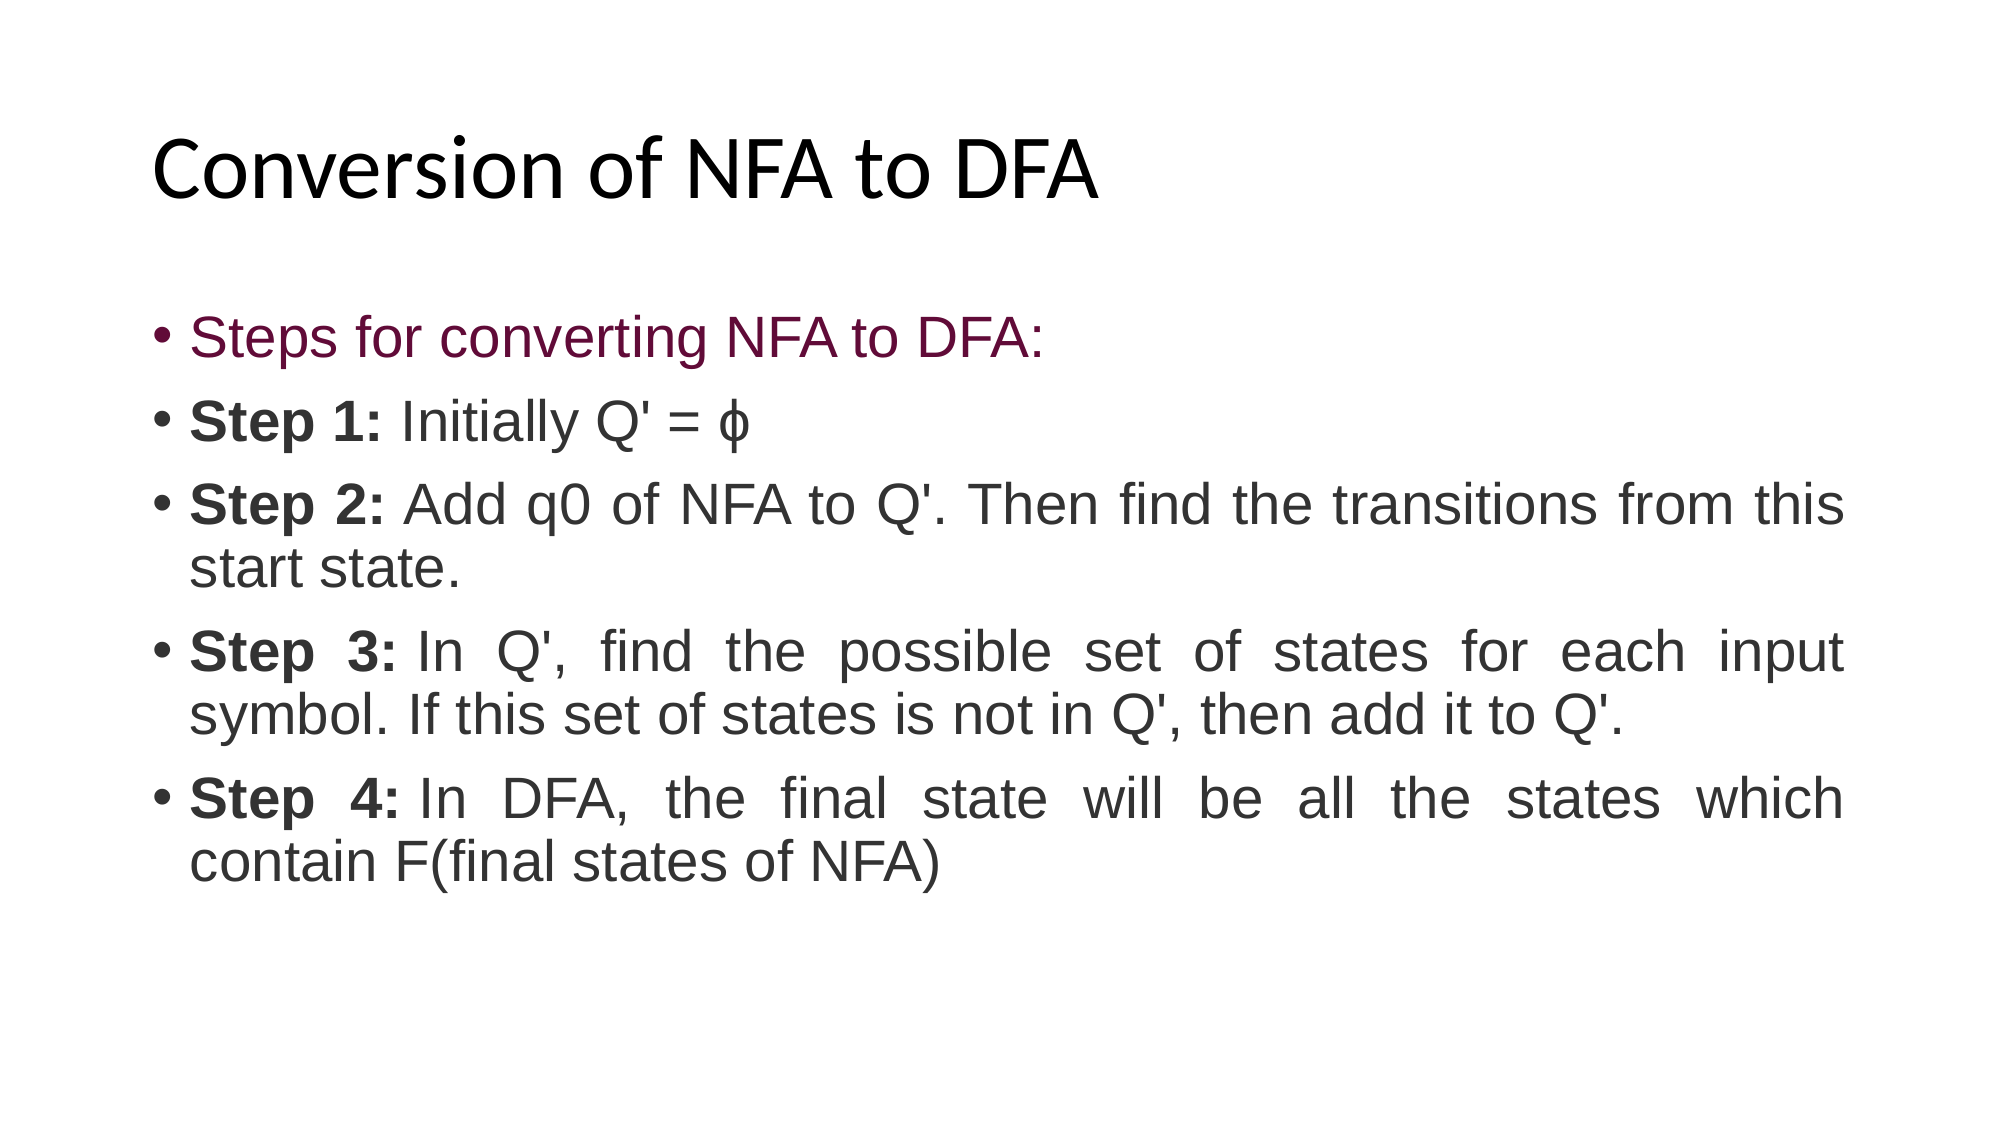

# Conversion of NFA to DFA
Steps for converting NFA to DFA:
Step 1: Initially Q' = ϕ
Step 2: Add q0 of NFA to Q'. Then find the transitions from this start state.
Step 3: In Q', find the possible set of states for each input symbol. If this set of states is not in Q', then add it to Q'.
Step 4: In DFA, the final state will be all the states which contain F(final states of NFA)